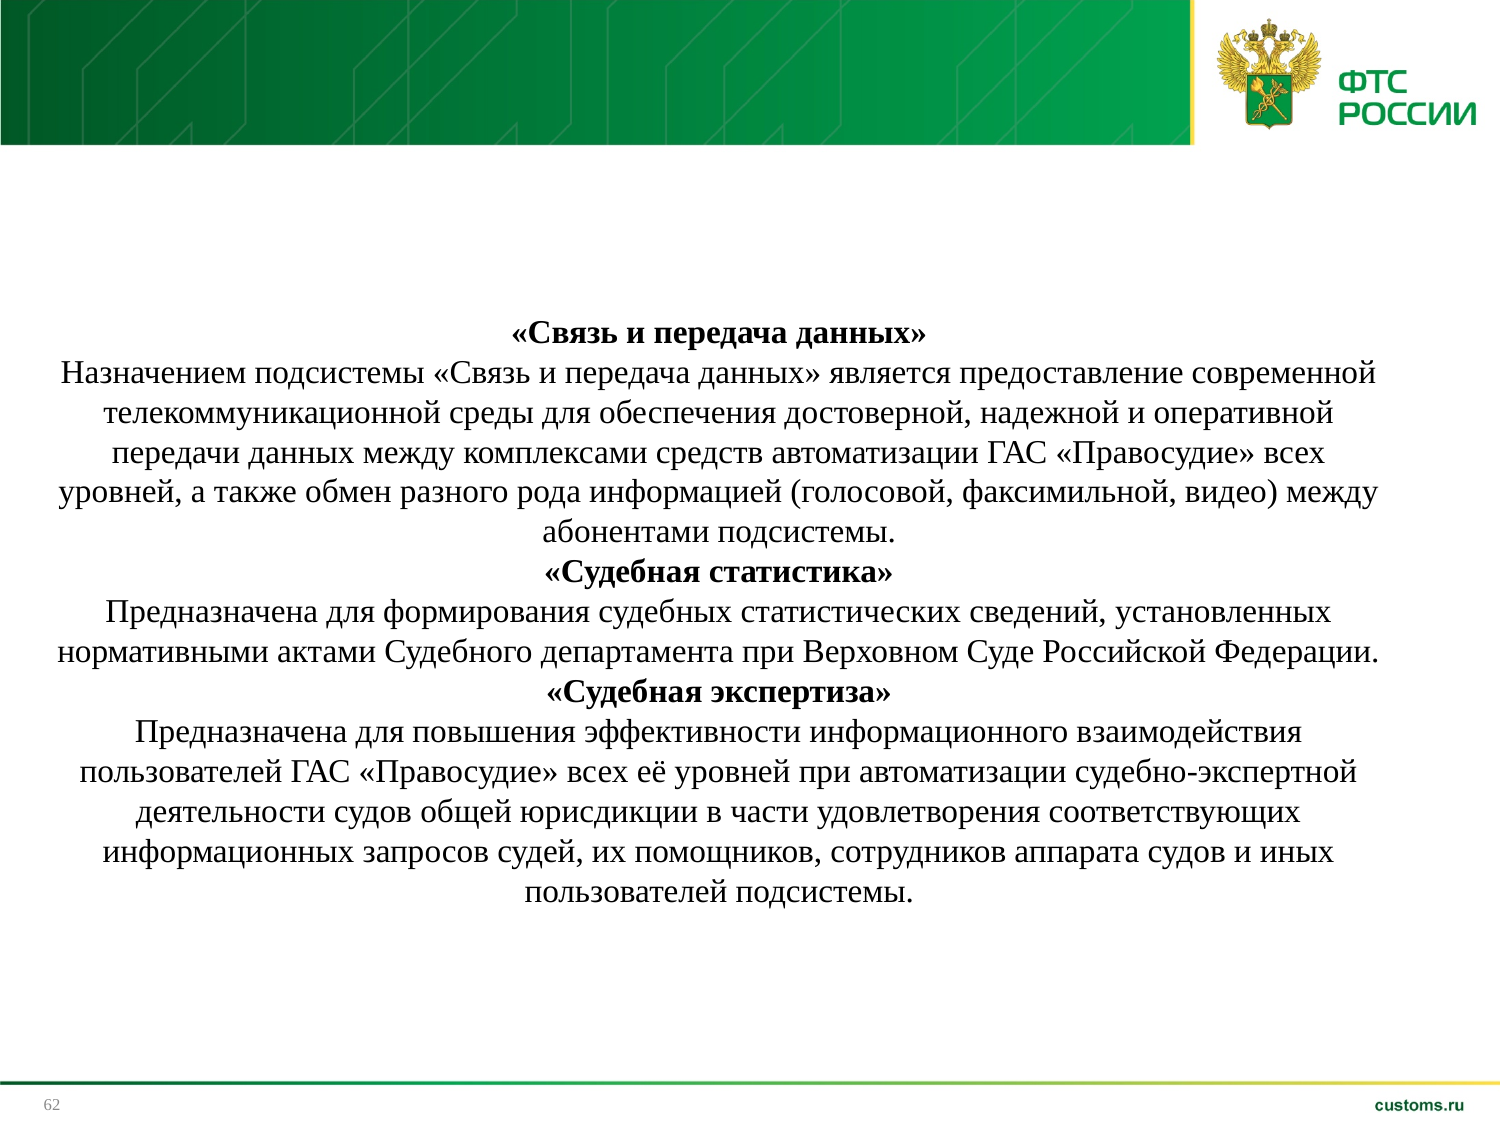

«Связь и передача данных»
Назначением подсистемы «Связь и передача данных» является предоставление современной телекоммуникационной среды для обеспечения достоверной, надежной и оперативной передачи данных между комплексами средств автоматизации ГАС «Правосудие» всех уровней, а также обмен разного рода информацией (голосовой, факсимильной, видео) между абонентами подсистемы.
«Судебная статистика»
Предназначена для формирования судебных статистических сведений, установленных нормативными актами Судебного департамента при Верховном Суде Российской Федерации.
«Судебная экспертиза»
Предназначена для повышения эффективности информационного взаимодействия пользователей ГАС «Правосудие» всех её уровней при автоматизации судебно-экспертной деятельности судов общей юрисдикции в части удовлетворения соответствующих информационных запросов судей, их помощников, сотрудников аппарата судов и иных пользователей подсистемы.
62